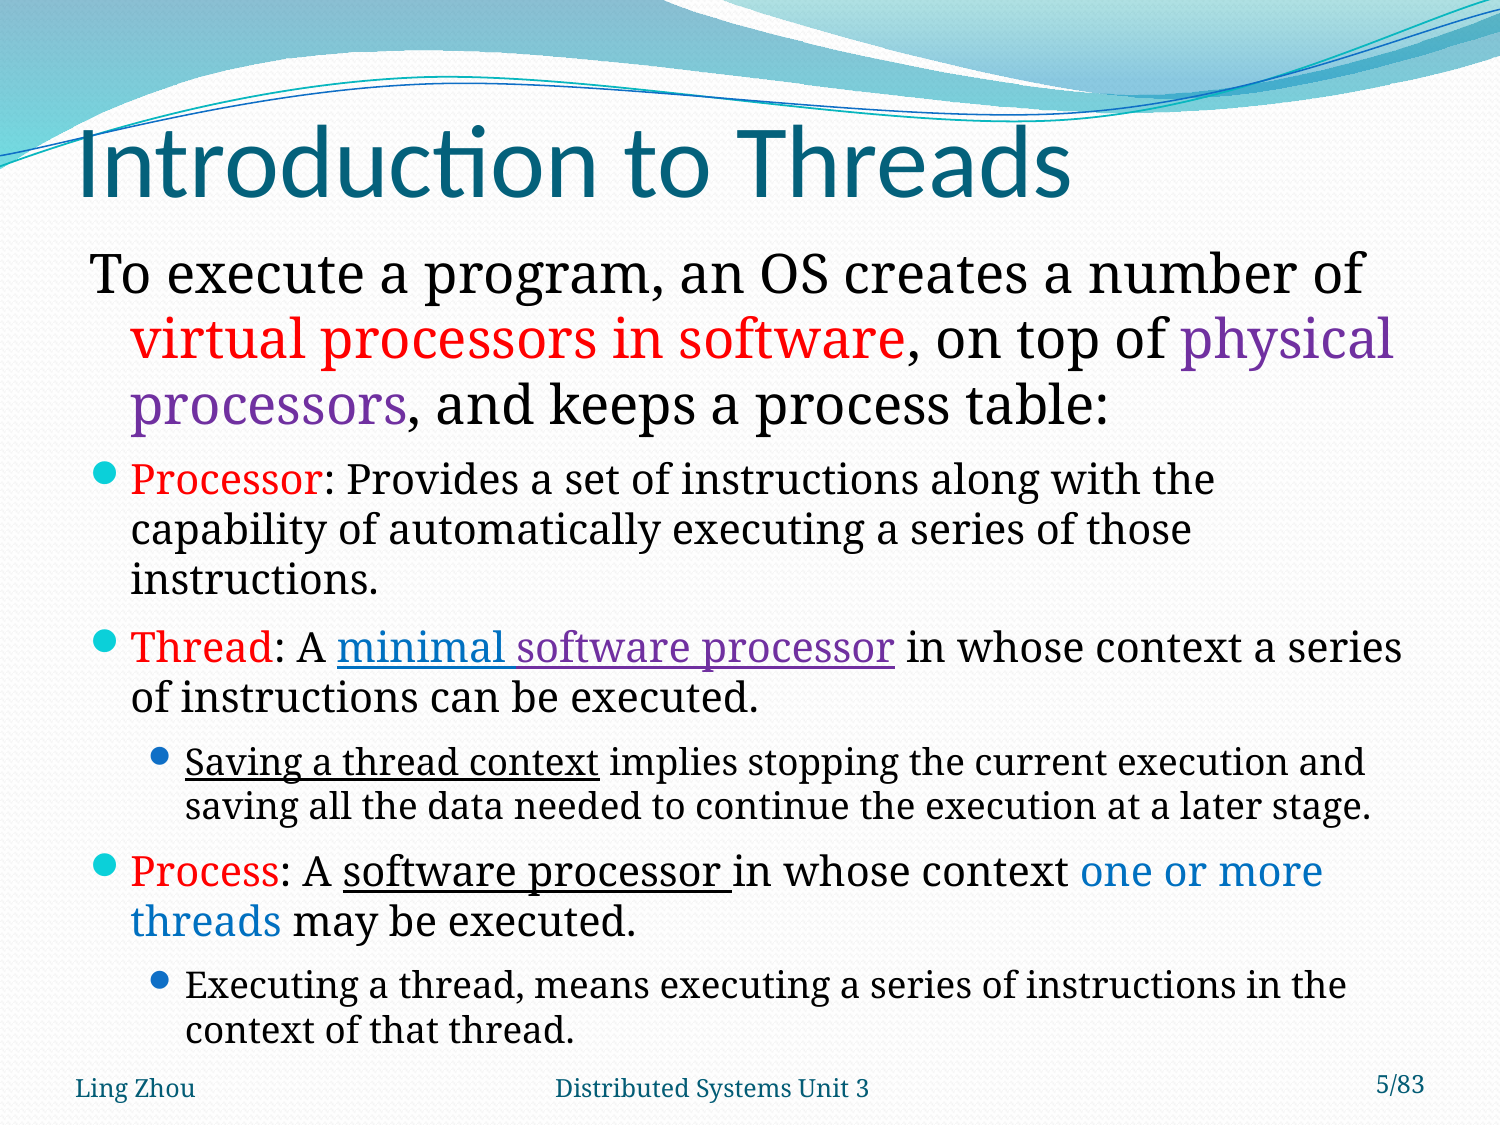

# Introduction to Threads
To execute a program, an OS creates a number of virtual processors in software, on top of physical processors, and keeps a process table:
Processor: Provides a set of instructions along with the capability of automatically executing a series of those instructions.
Thread: A minimal software processor in whose context a series of instructions can be executed.
Saving a thread context implies stopping the current execution and saving all the data needed to continue the execution at a later stage.
Process: A software processor in whose context one or more threads may be executed.
Executing a thread, means executing a series of instructions in the context of that thread.
Ling Zhou
Distributed Systems Unit 3
5/83